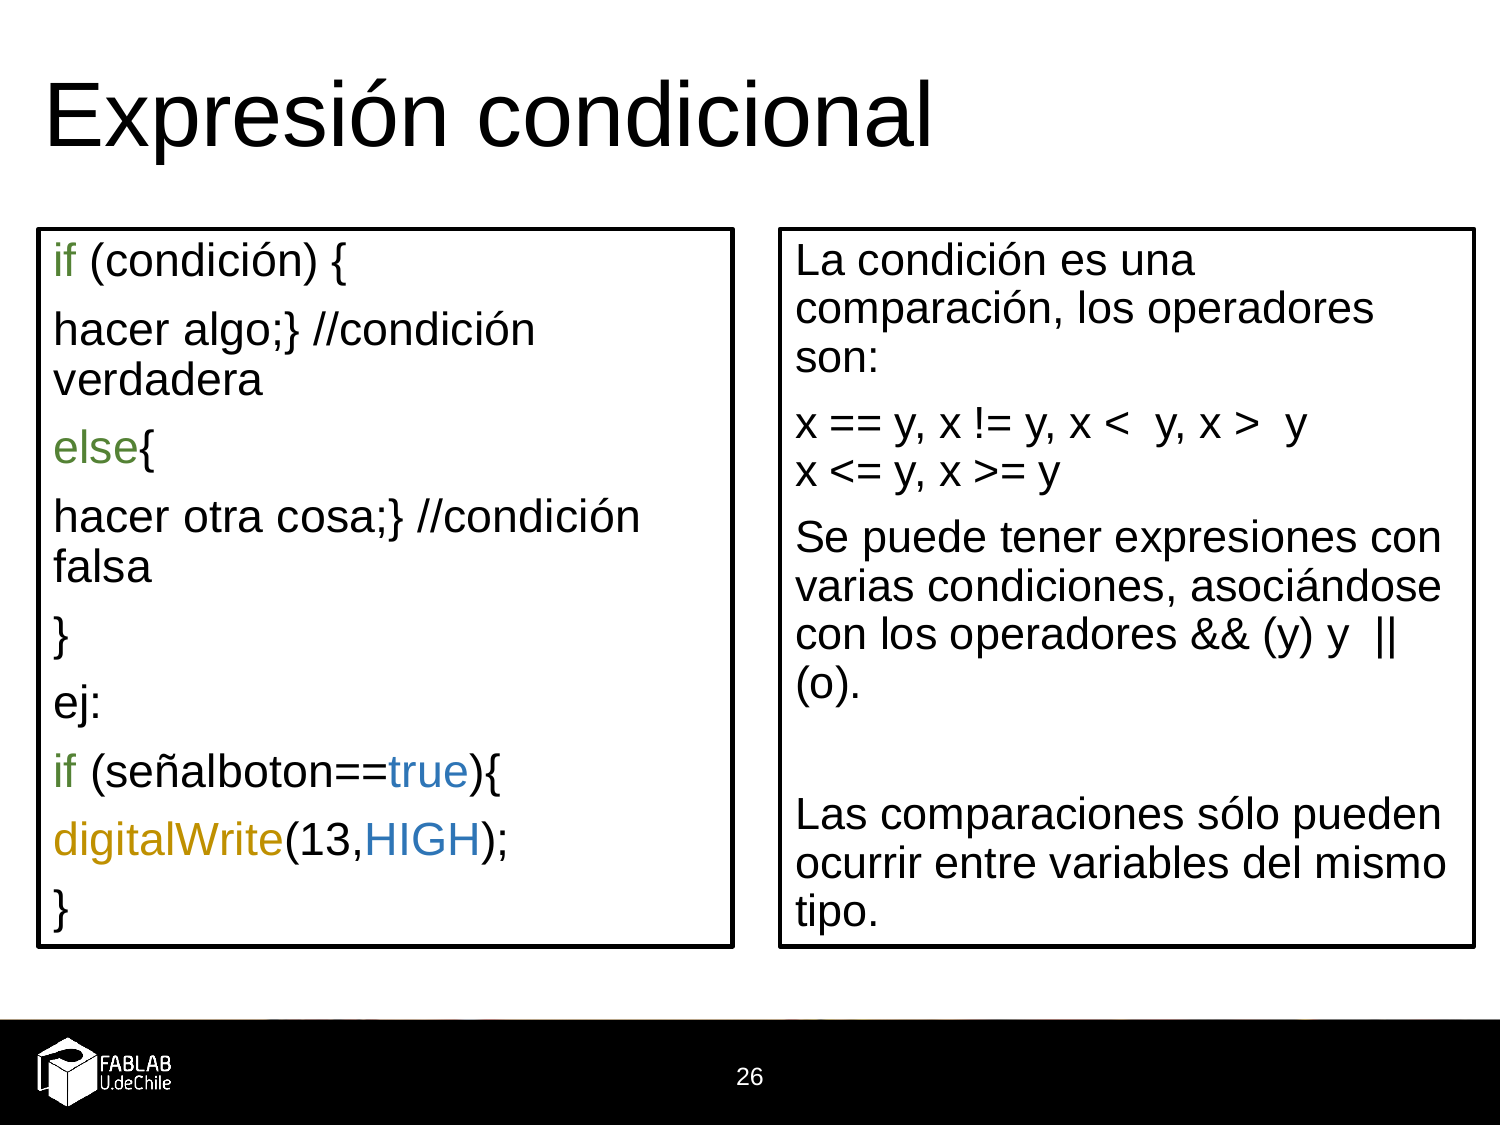

# Expresión condicional
if (condición) {
hacer algo;} //condición verdadera
else{
hacer otra cosa;} //condición falsa
}
ej:
if (señalboton==true){
digitalWrite(13,HIGH);
}

La condición es una comparación, los operadores son:
x == y, x != y, x <  y, x >  y
x <= y, x >= y
Se puede tener expresiones con varias condiciones, asociándose con los operadores && (y) y  || (o).

Las comparaciones sólo pueden ocurrir entre variables del mismo tipo.

26